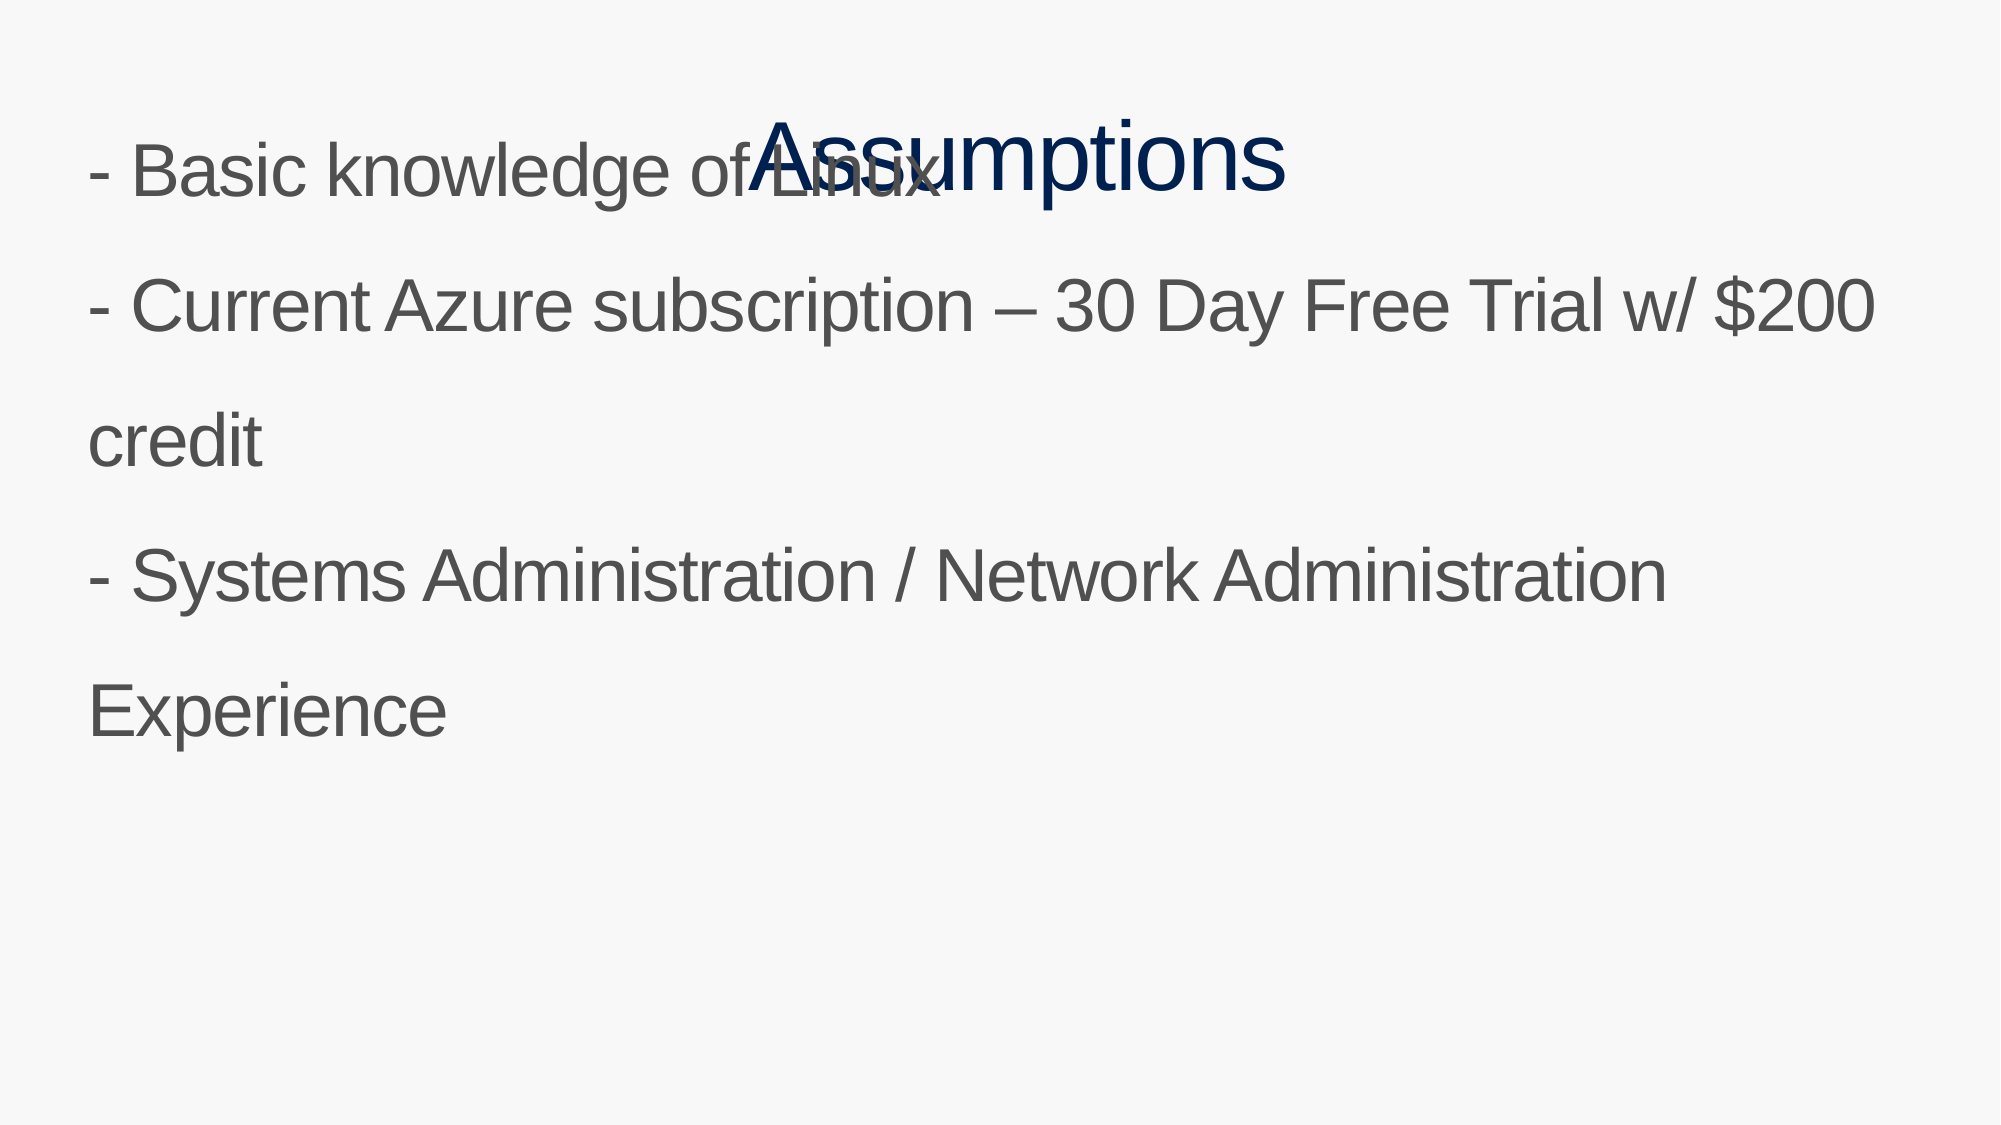

# Assumptions
- Basic knowledge of Linux
- Current Azure subscription – 30 Day Free Trial w/ $200 credit
- Systems Administration / Network Administration Experience